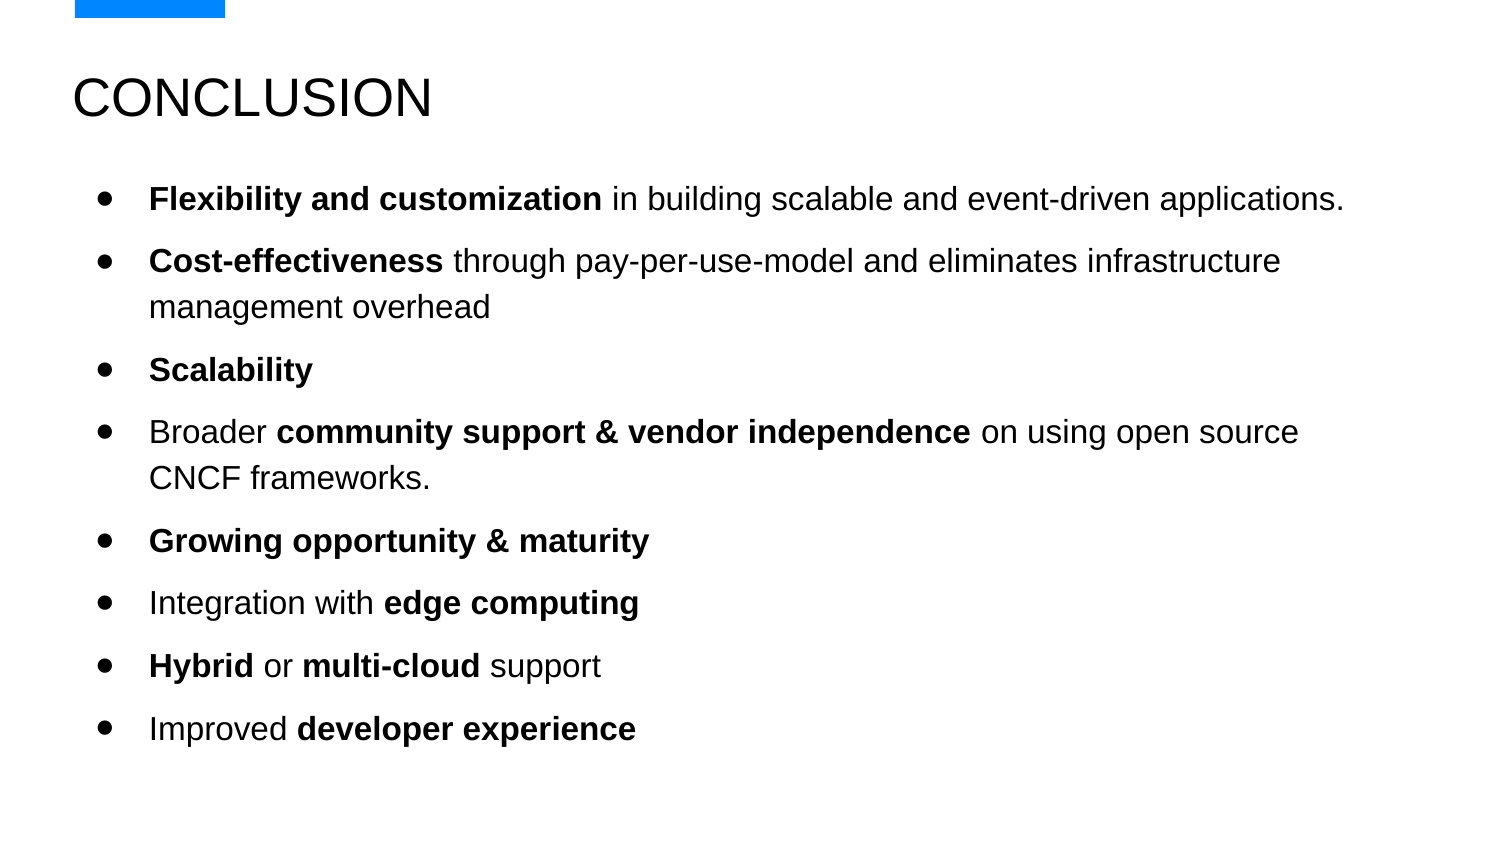

# CONCLUSION
Flexibility and customization in building scalable and event-driven applications.
Cost-effectiveness through pay-per-use-model and eliminates infrastructure management overhead
Scalability
Broader community support & vendor independence on using open source CNCF frameworks.
Growing opportunity & maturity
Integration with edge computing
Hybrid or multi-cloud support
Improved developer experience